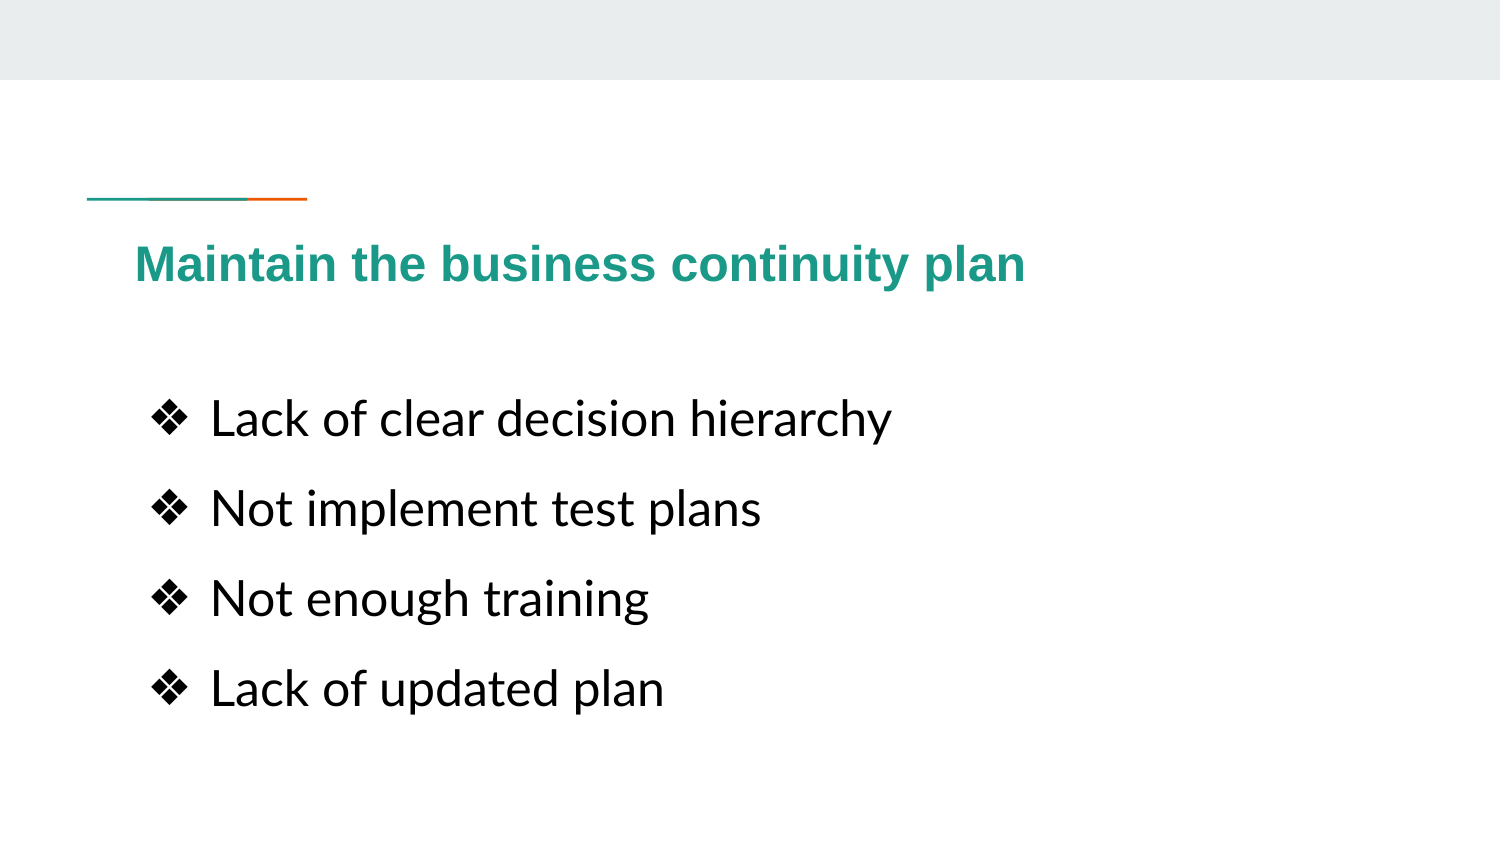

# Maintain the business continuity plan
Lack of clear decision hierarchy
Not implement test plans
Not enough training
Lack of updated plan